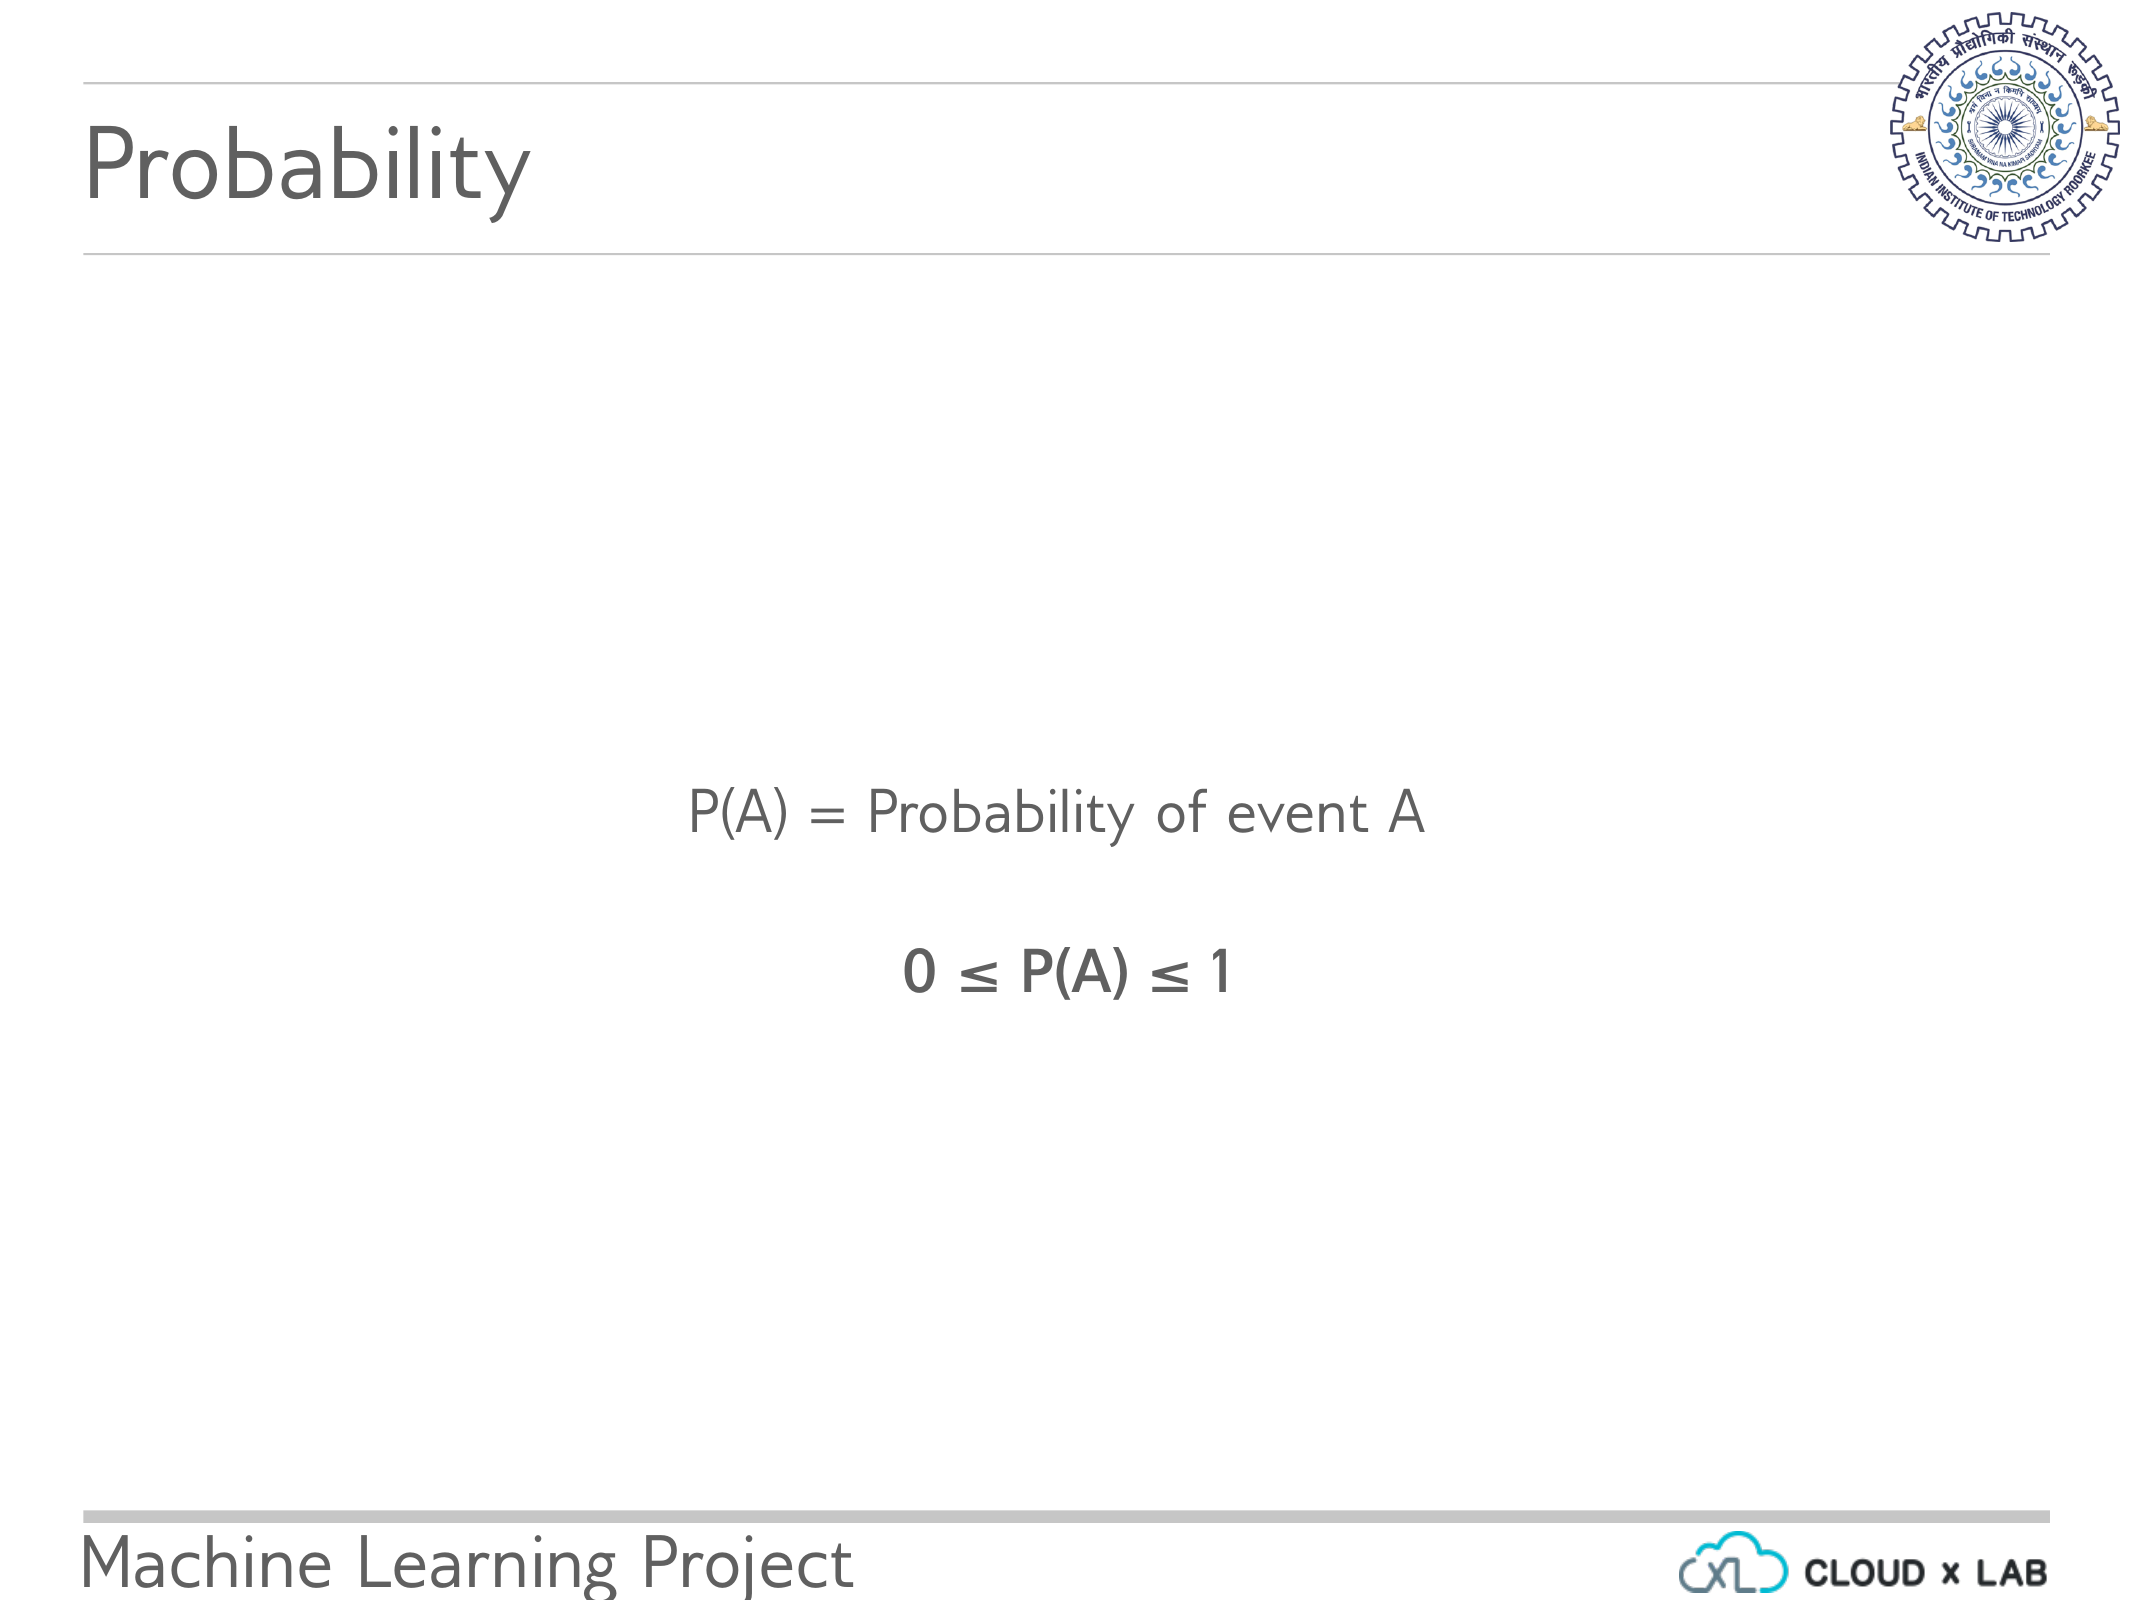

Probability
P(A) = Probability of event A

0 ≤ P(A) ≤ 1